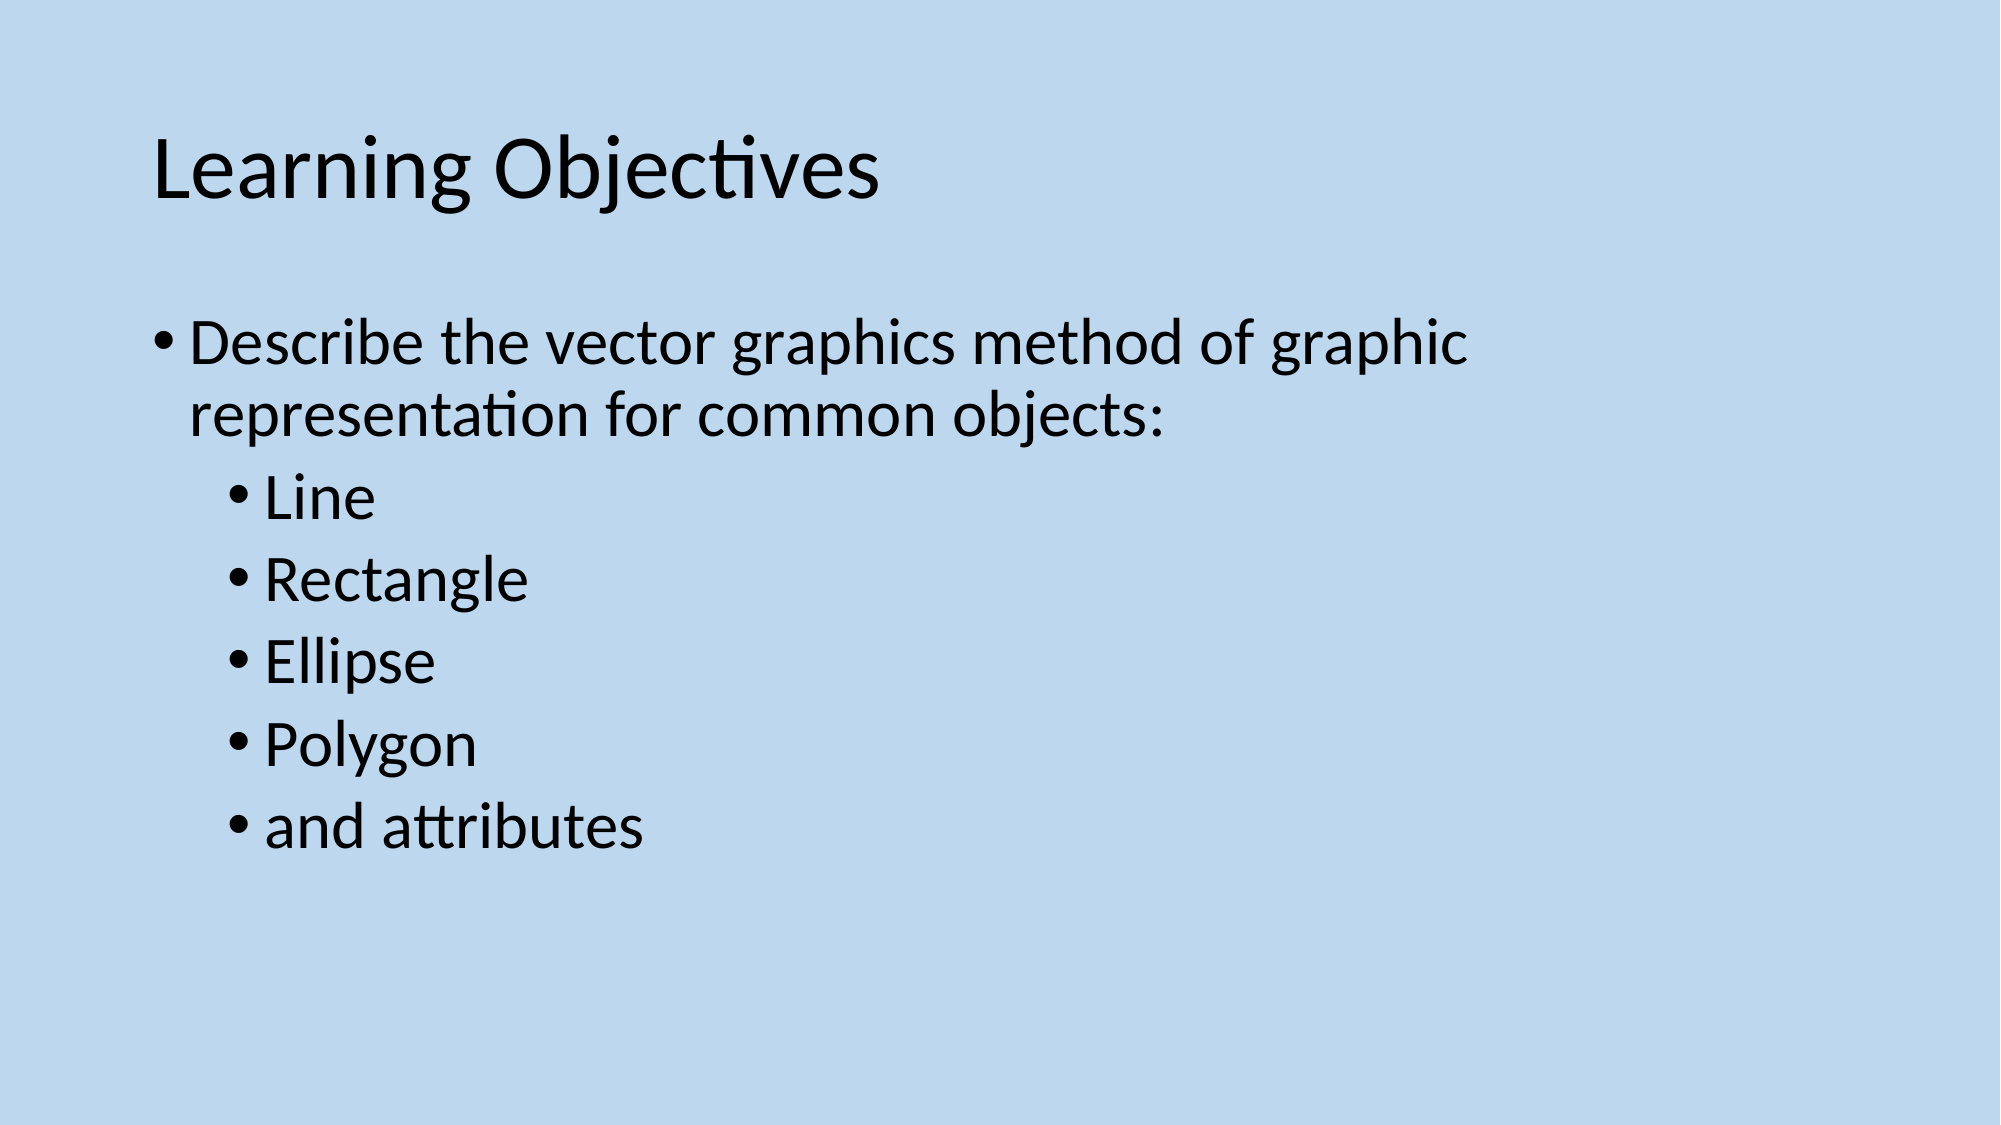

# Learning Objectives
Describe the vector graphics method of graphic representation for common objects:
Line
Rectangle
Ellipse
Polygon
and attributes